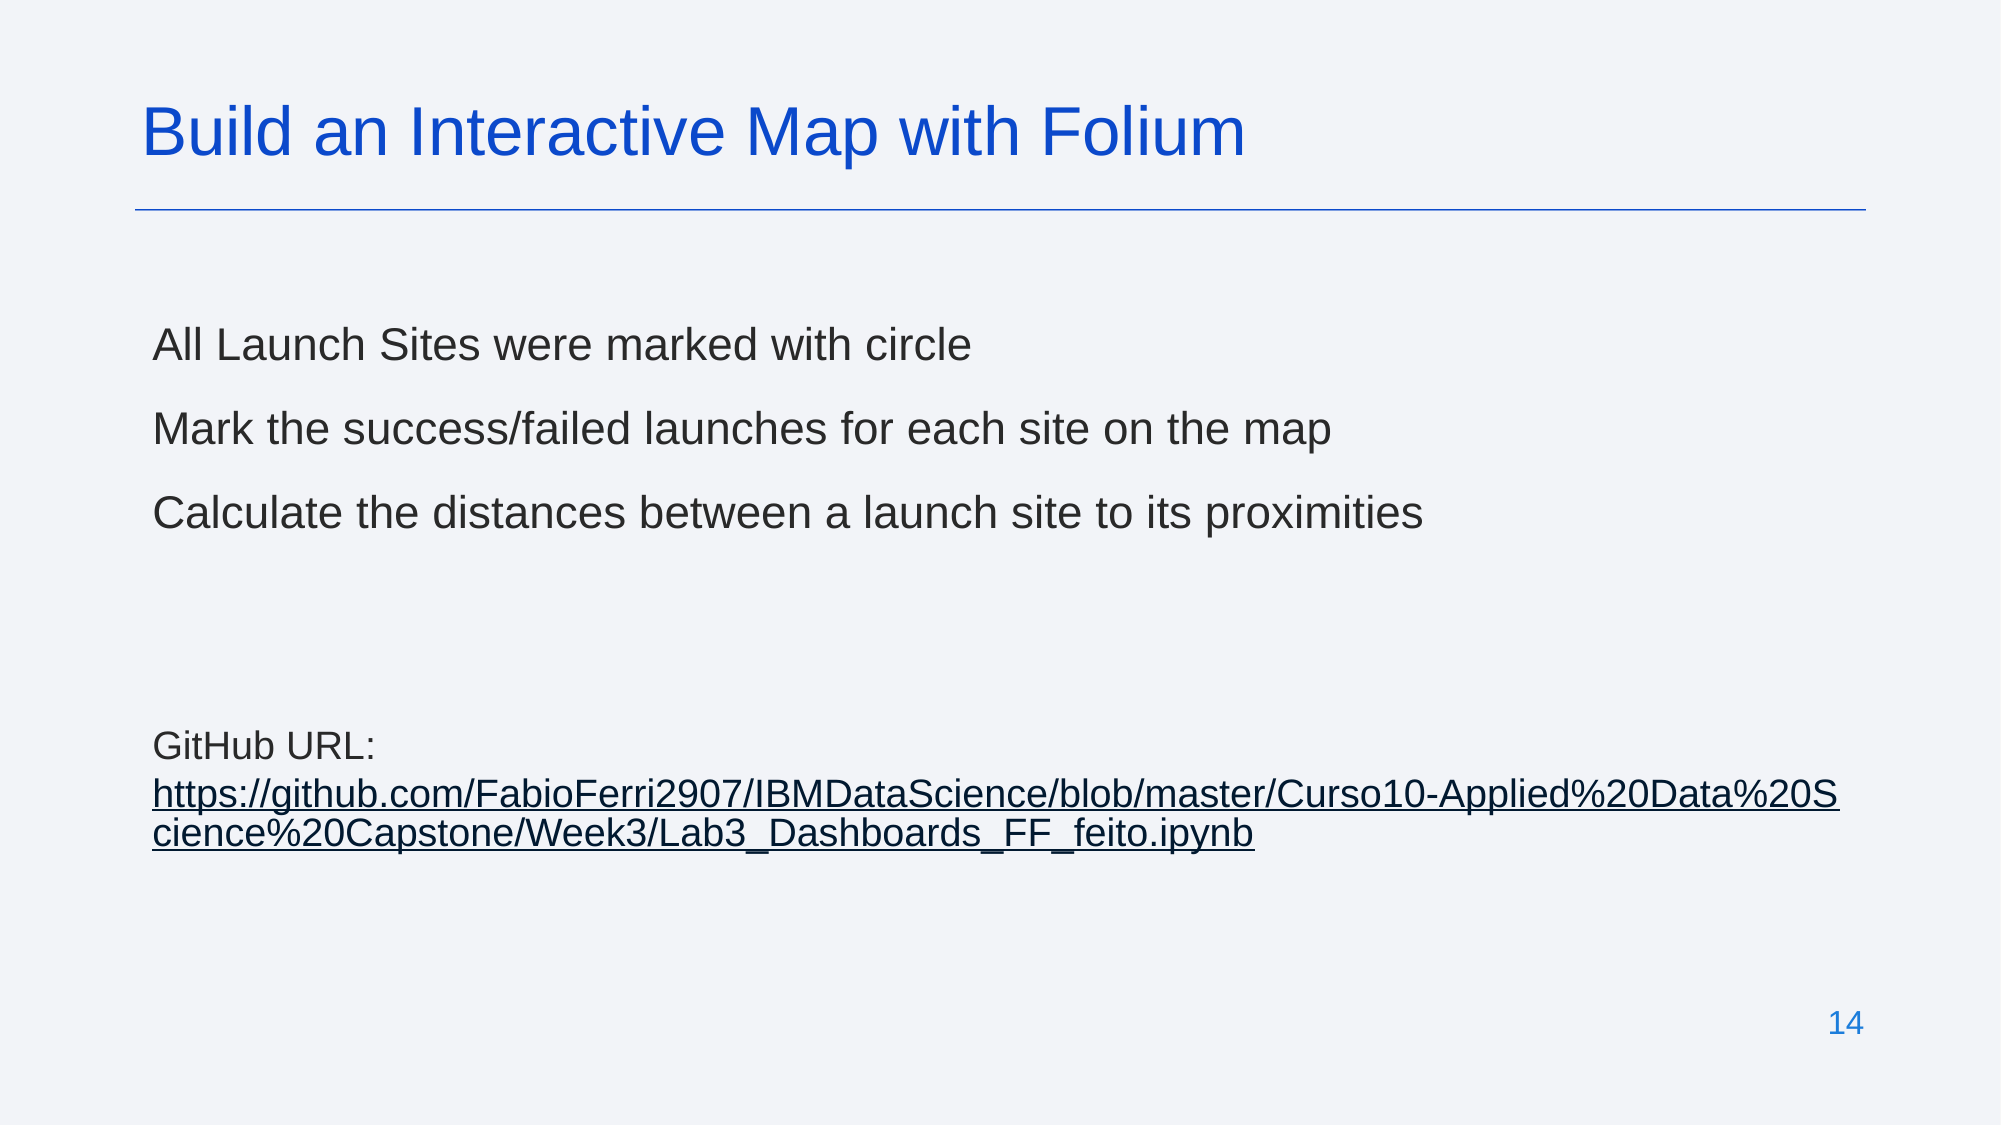

Build an Interactive Map with Folium
All Launch Sites were marked with circle
Mark the success/failed launches for each site on the map
Calculate the distances between a launch site to its proximities

GitHub URL: https://github.com/FabioFerri2907/IBMDataScience/blob/master/Curso10-Applied%20Data%20Science%20Capstone/Week3/Lab3_Dashboards_FF_feito.ipynb

14